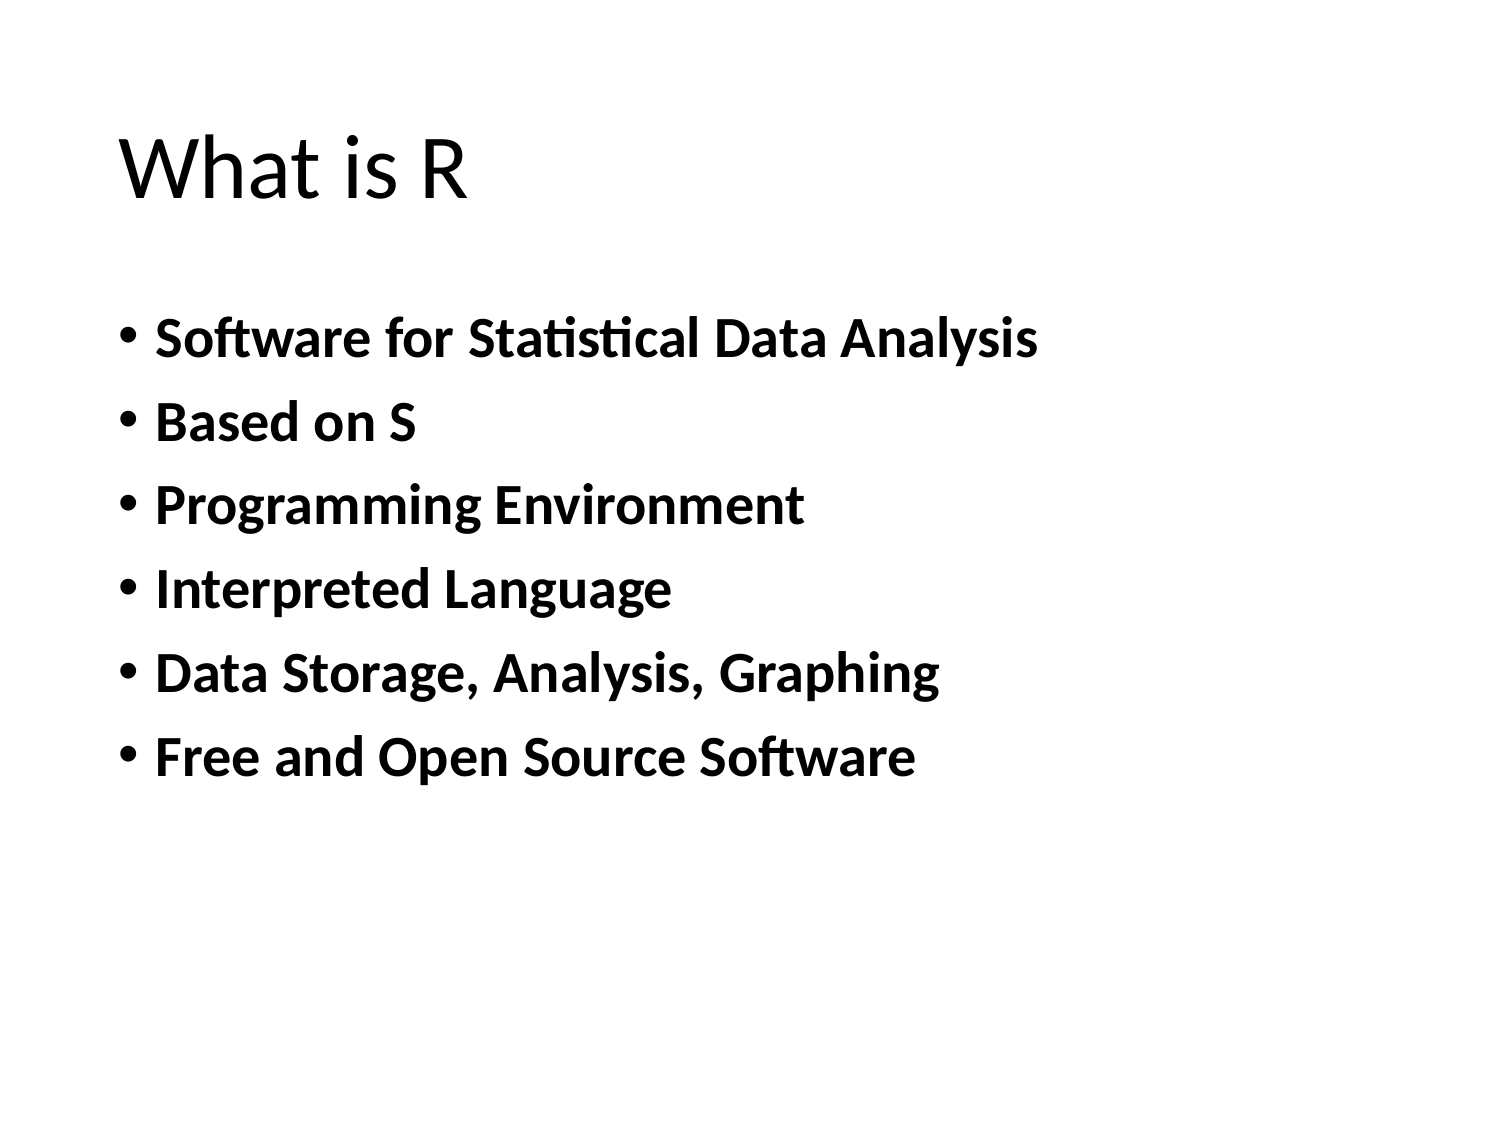

# What is R
Software for Statistical Data Analysis
Based on S
Programming Environment
Interpreted Language
Data Storage, Analysis, Graphing
Free and Open Source Software